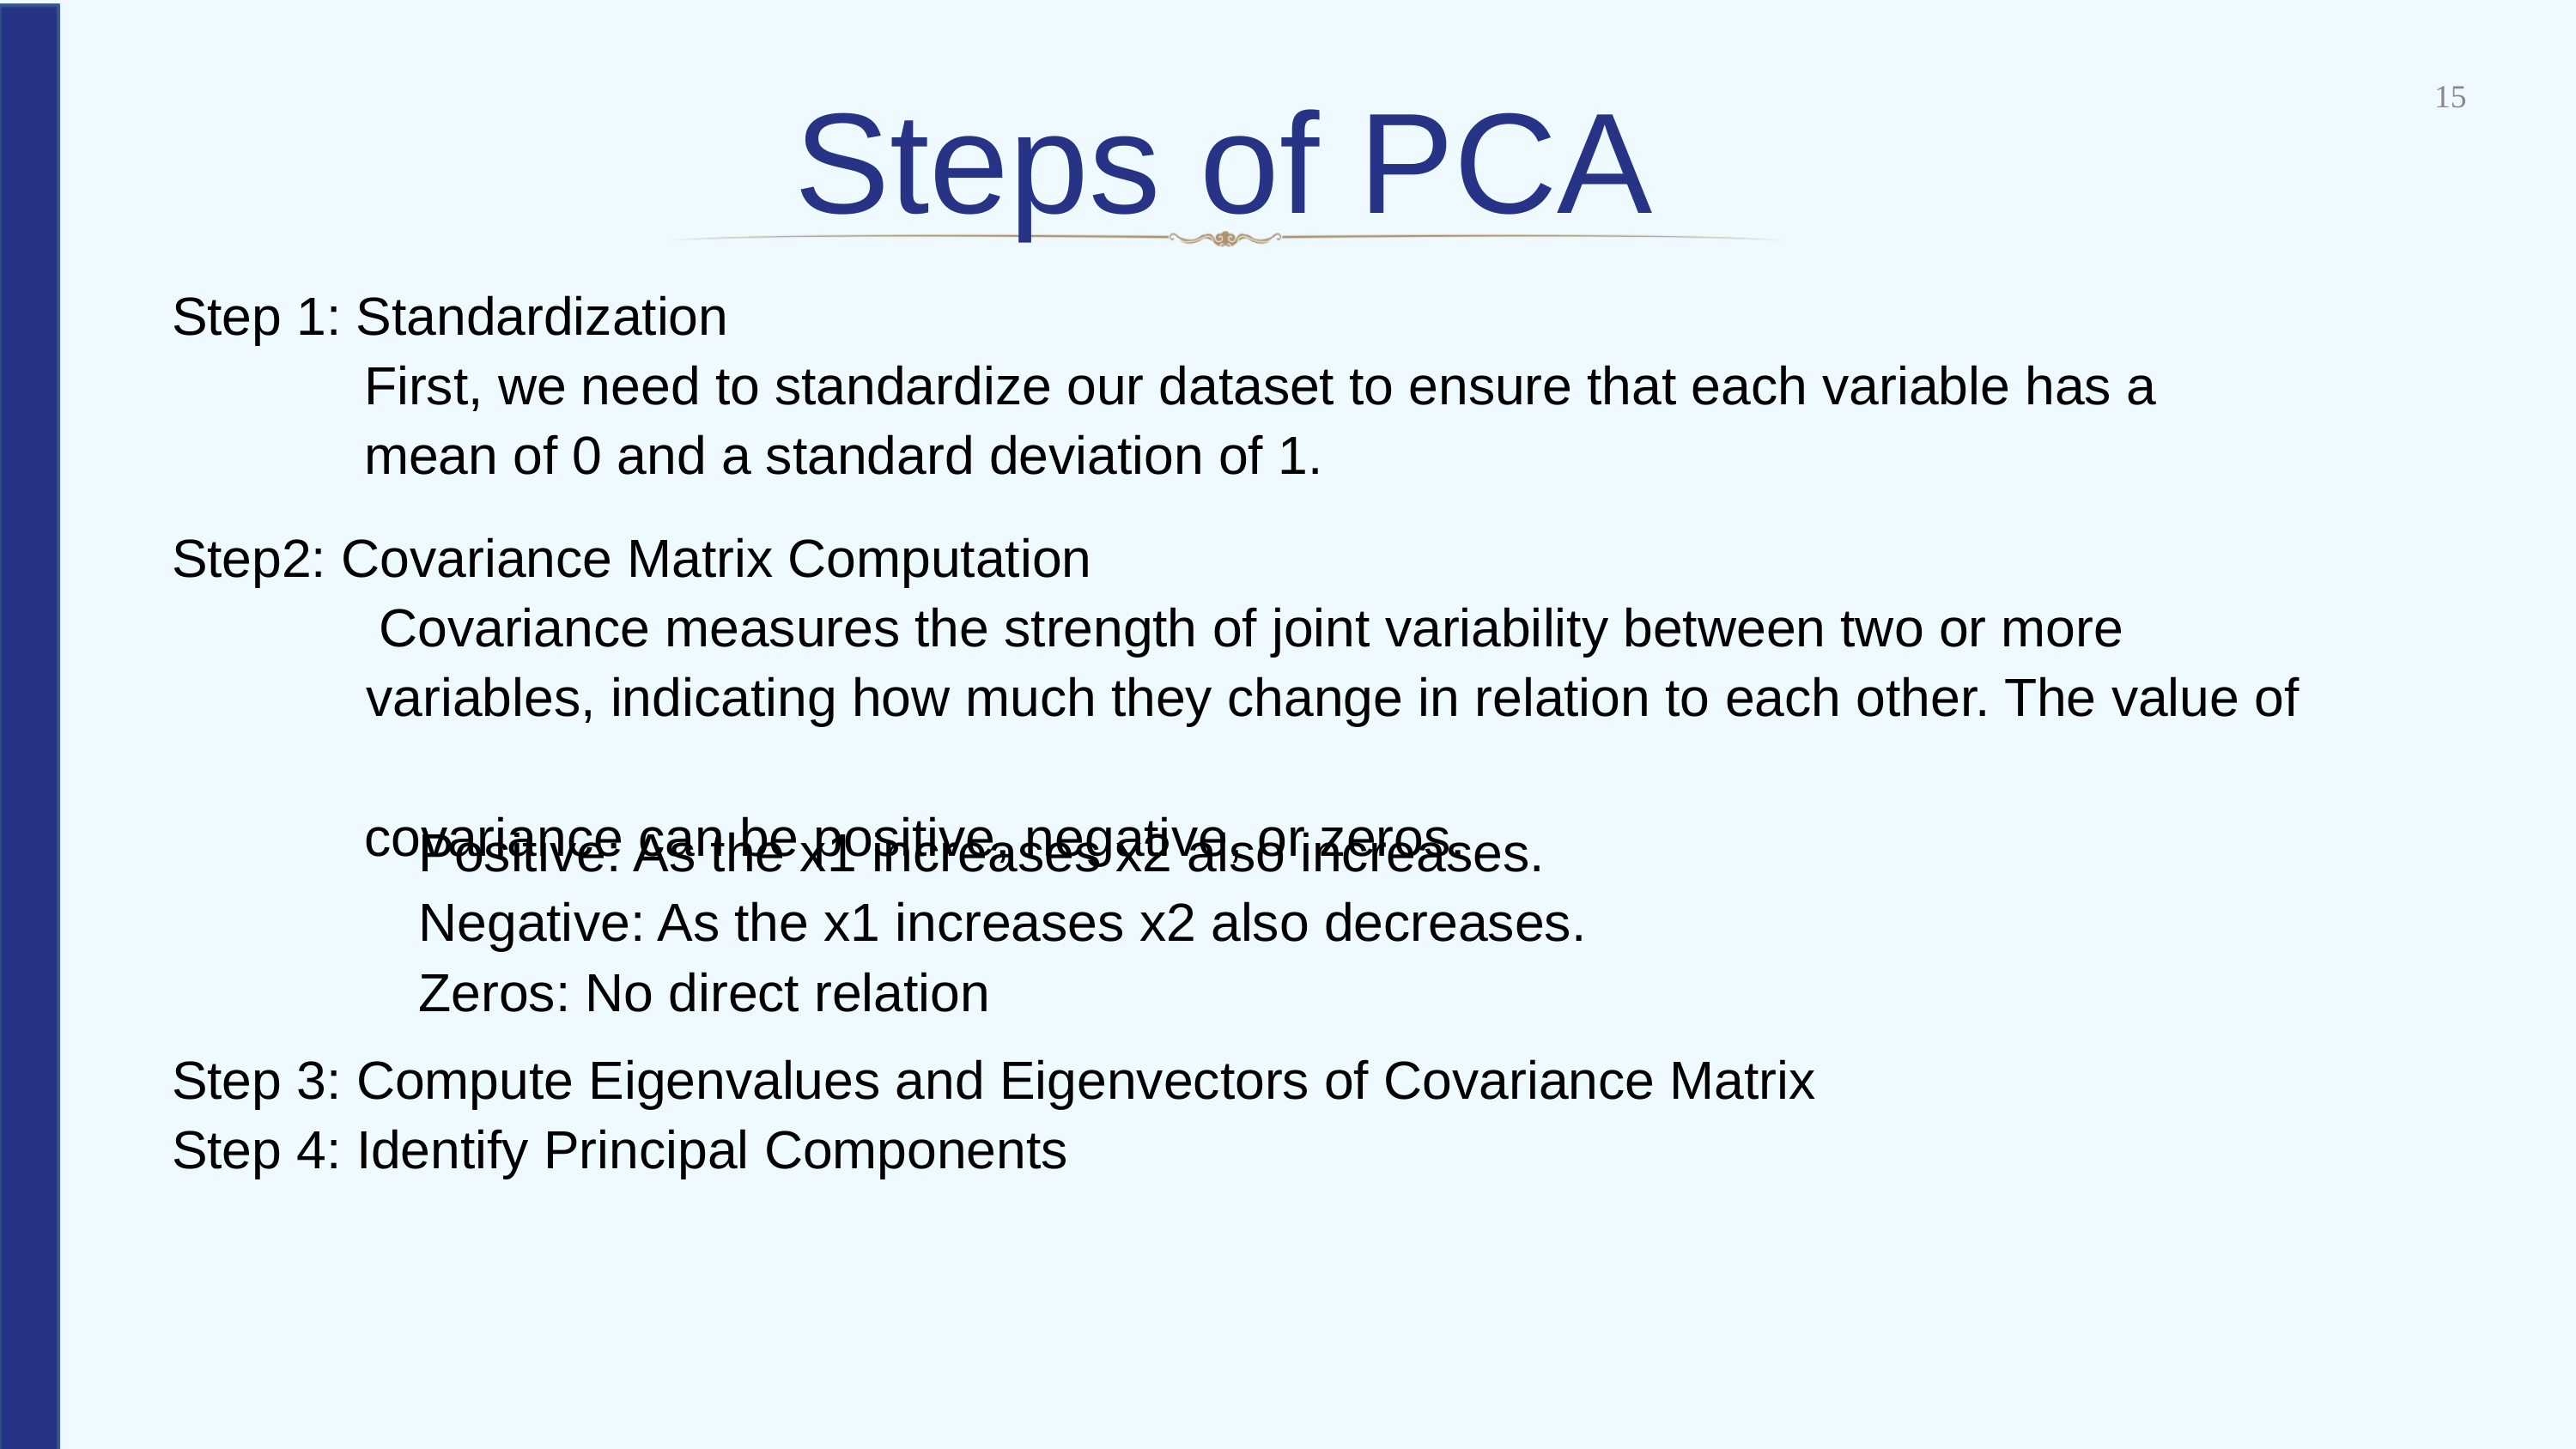

Steps of PCA
15

Step 1: Standardization
             First, we need to standardize our dataset to ensure that each variable has a
             mean of 0 and a standard deviation of 1.

Step2: Covariance Matrix Computation
              Covariance measures the strength of joint variability between two or more
             variables, indicating how much they change in relation to each other. The value of
             covariance can be positive, negative, or zeros.
Positive: As the x1 increases x2 also increases.
Negative: As the x1 increases x2 also decreases.
Zeros: No direct relation
Step 3: Compute Eigenvalues and Eigenvectors of Covariance Matrix
Step 4: Identify Principal Components